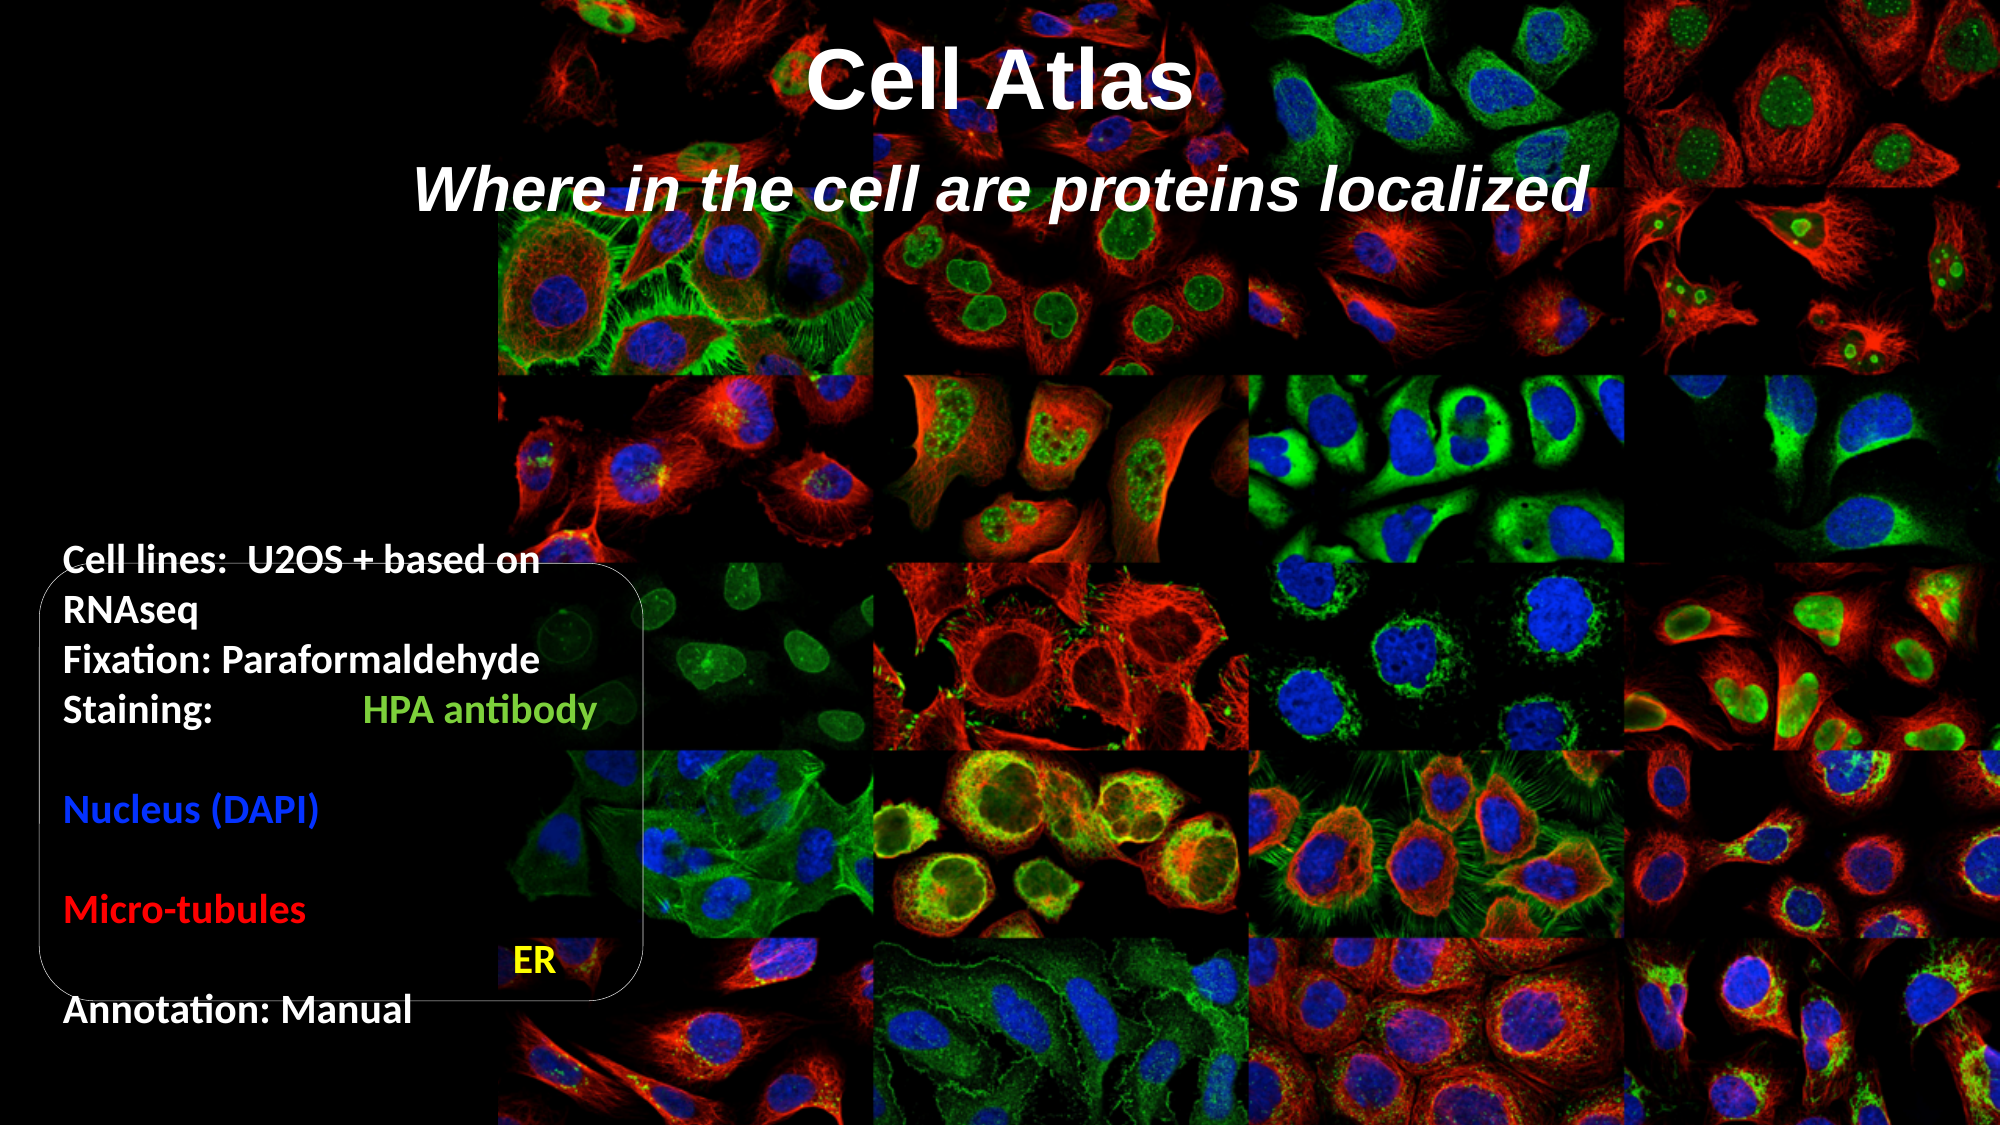

Cell Atlas
Where in the cell are proteins localized
Cell lines:  U2OS + based on RNAseq
Fixation: Paraformaldehyde
Staining:	HPA antibody
			Nucleus (DAPI)
			Micro-tubules
			ER
Annotation: Manual